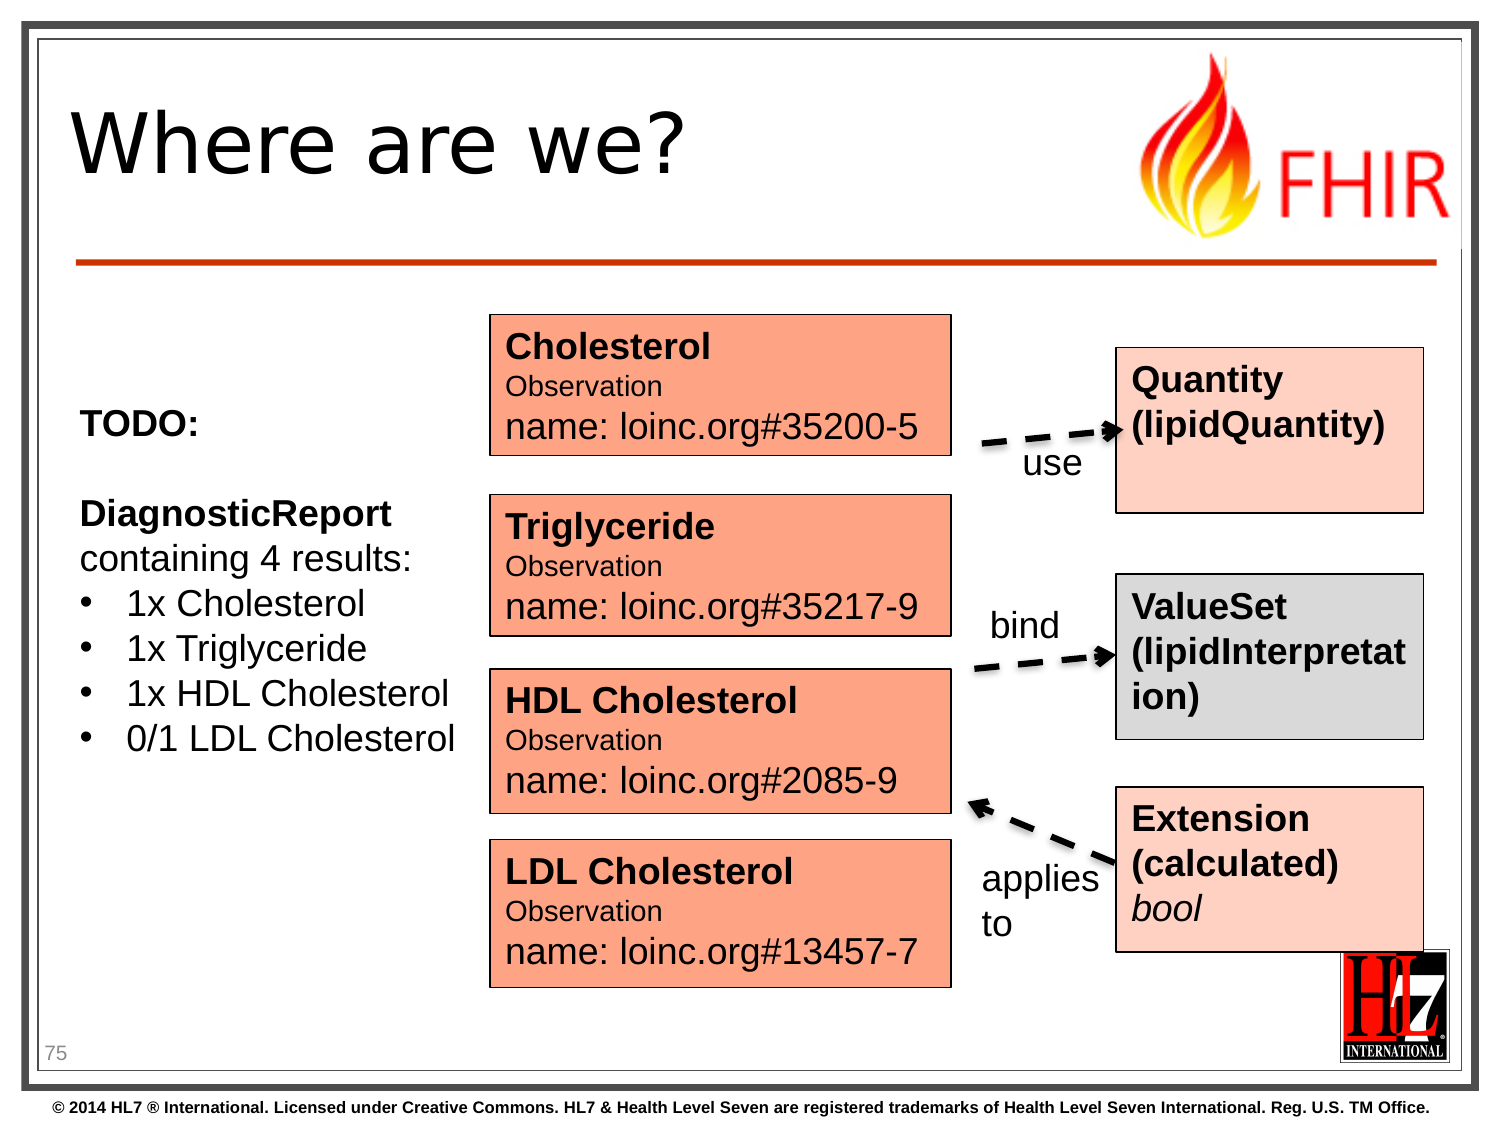

# Where are we?
Cholesterol
Observation
name: loinc.org#35200-5

Quantity (lipidQuantity)

TODO:

DiagnosticReport
containing 4 results:
1x Cholesterol
1x Triglyceride
1x HDL Cholesterol
0/1 LDL Cholesterol
use
Triglyceride
Observation
name: loinc.org#35217-9
ValueSet
(lipidInterpretation)

bind
HDL Cholesterol
Observation
name: loinc.org#2085-9
Extension
(calculated)
bool

applies
to
LDL Cholesterol
Observation
name: loinc.org#13457-7

75